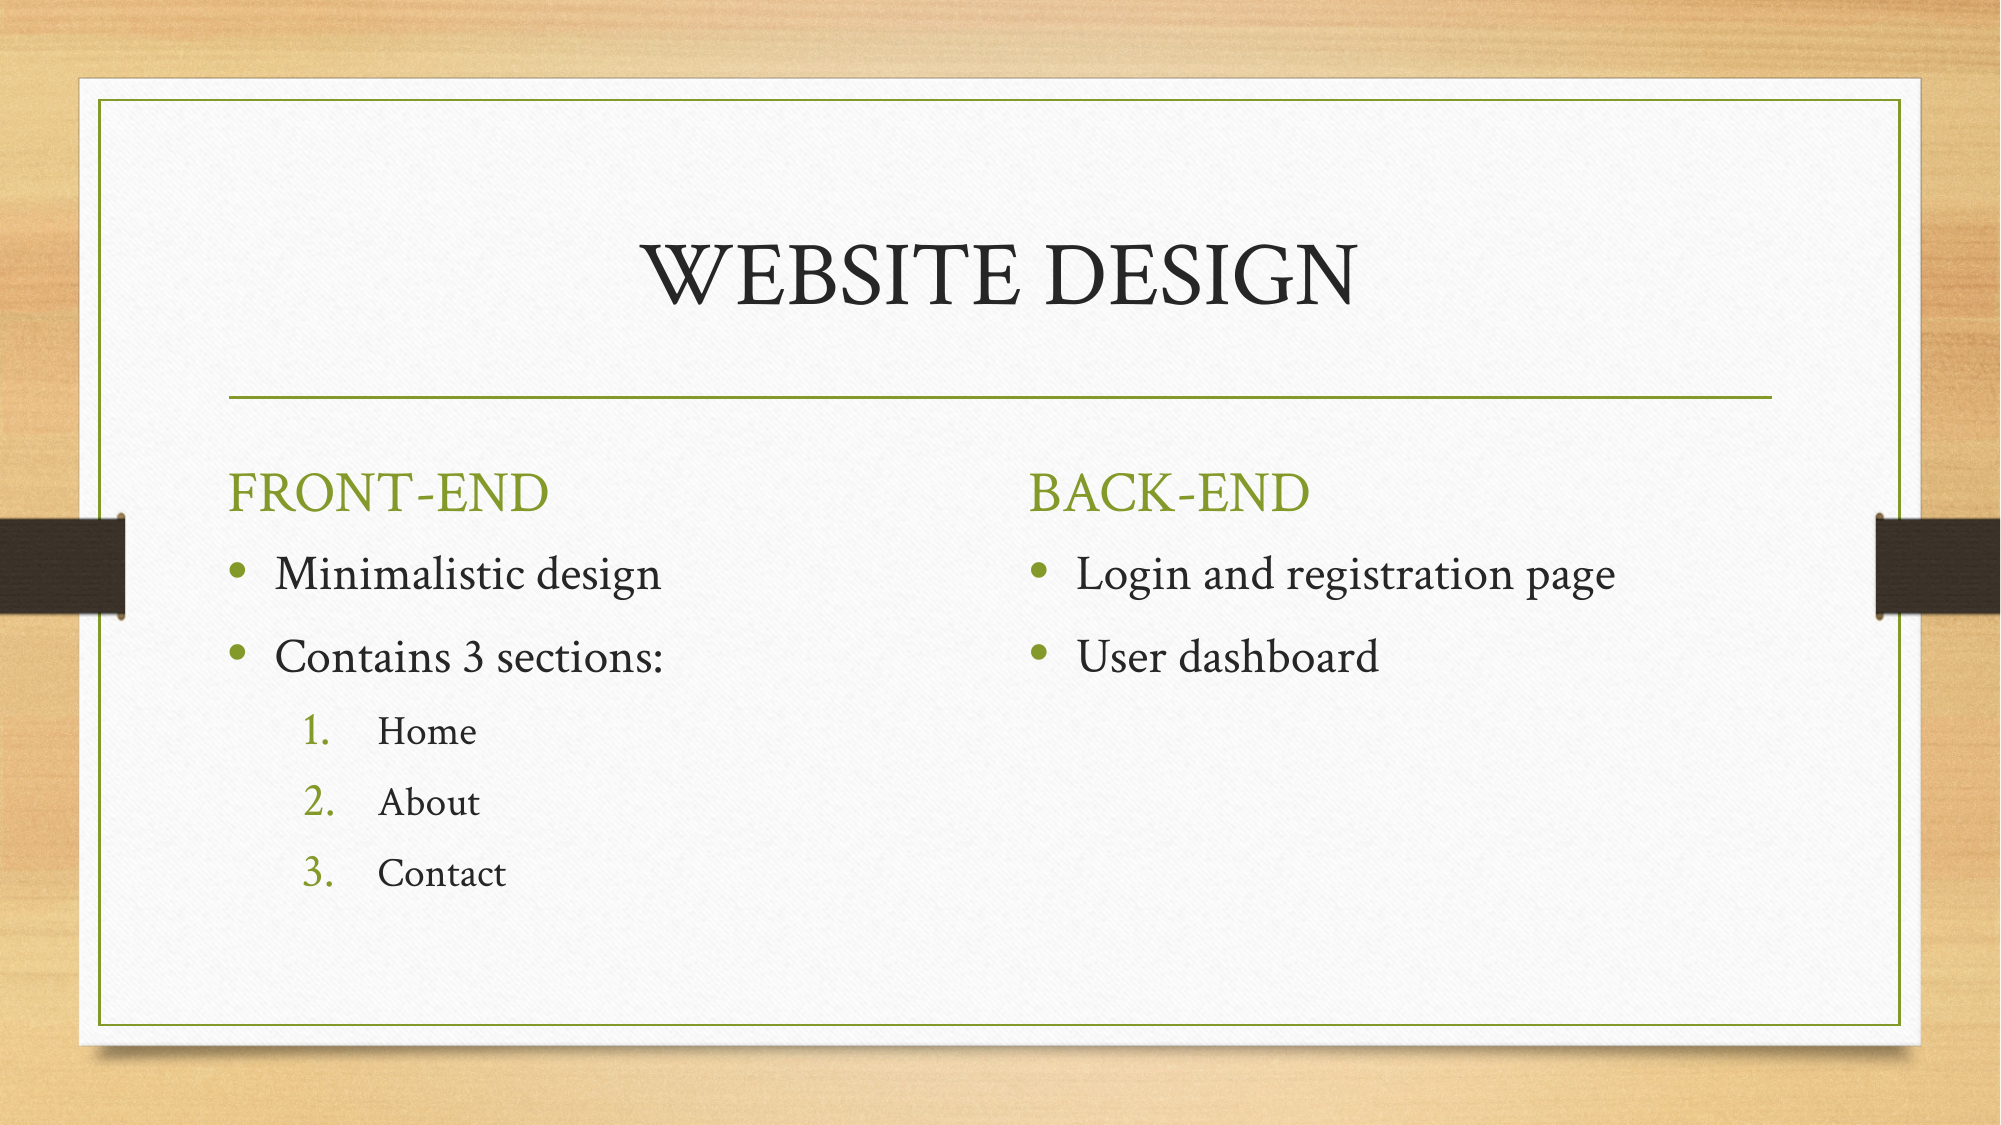

# WEBSITE DESIGN
FRONT-END
BACK-END
Minimalistic design
Contains 3 sections:
Home
About
Contact

Login and registration page
User dashboard